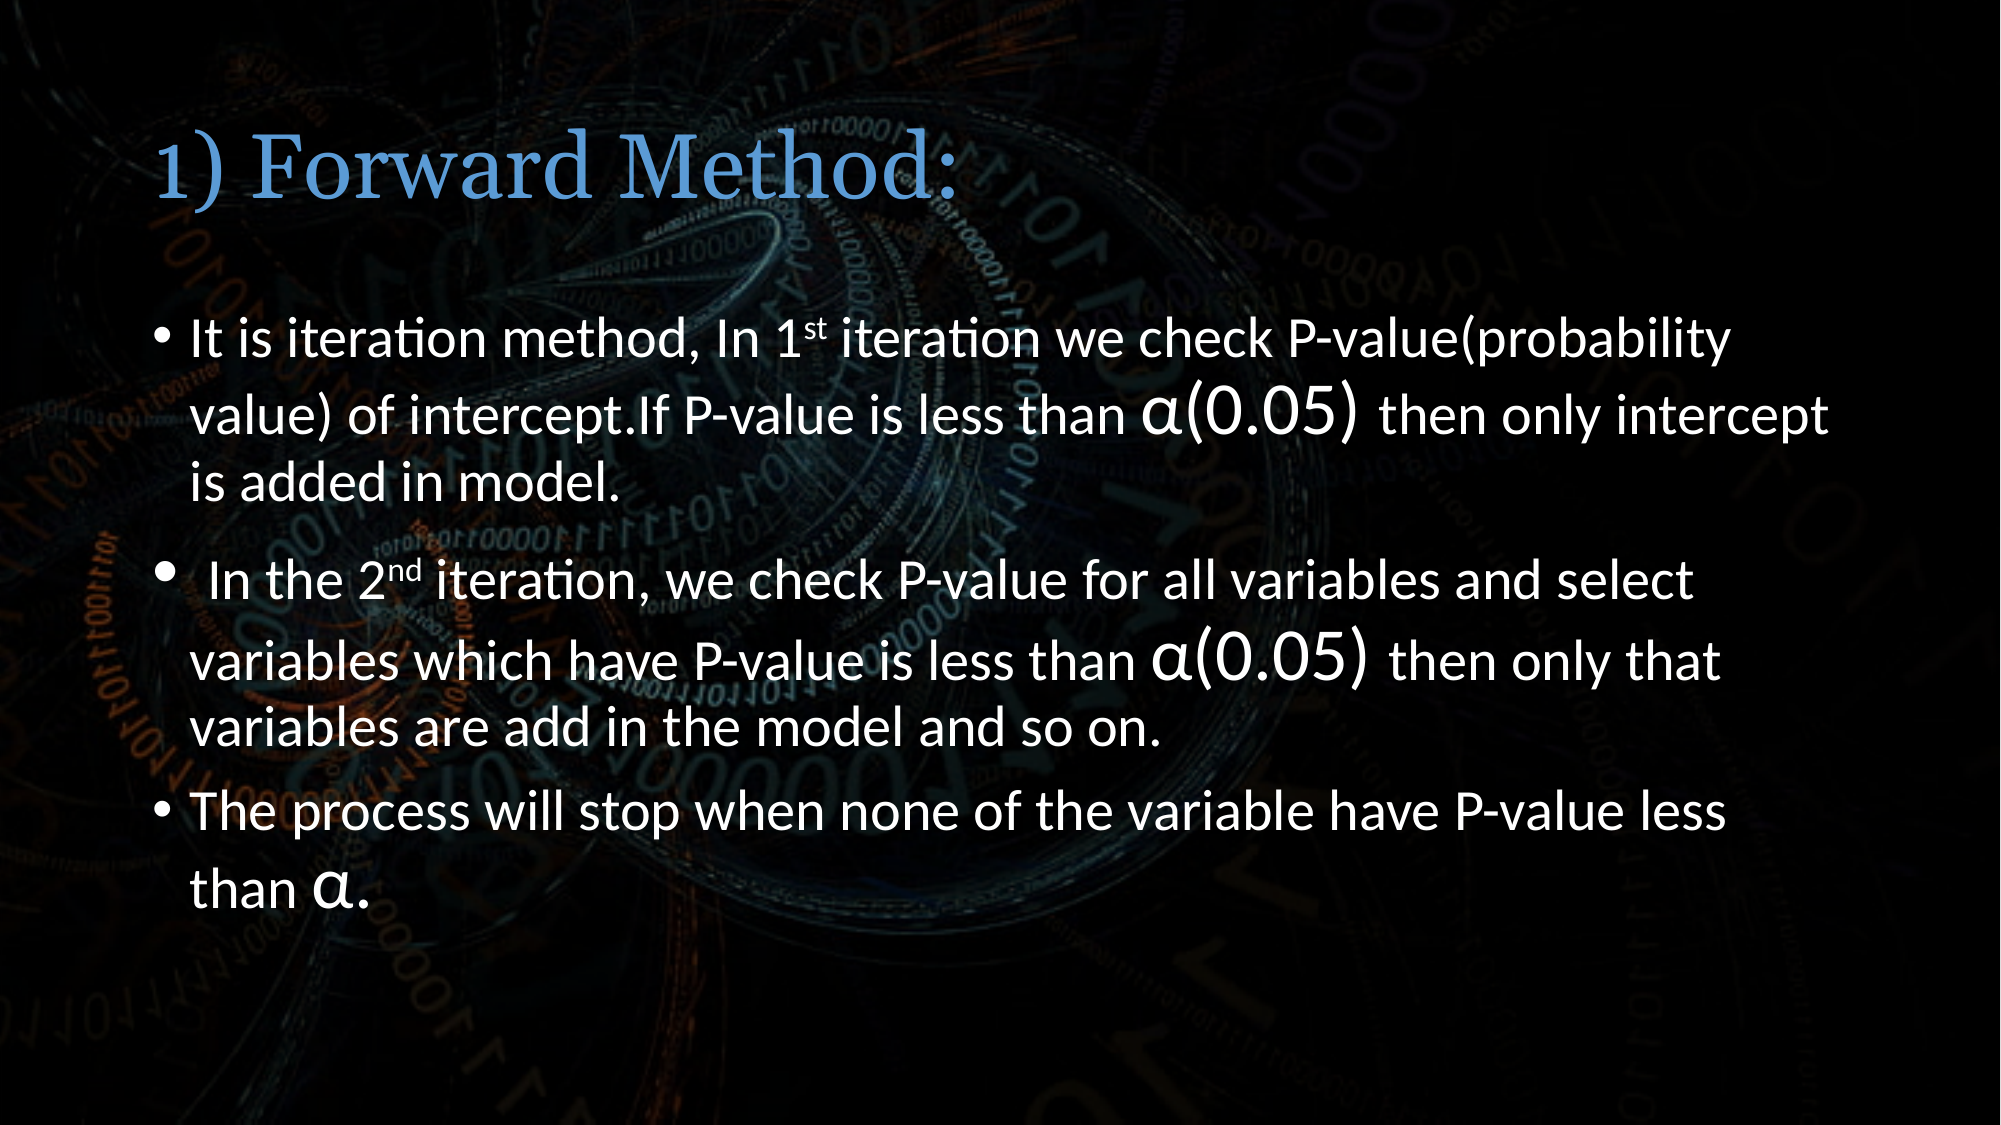

# 1) Forward Method:
It is iteration method, In 1st iteration we check P-value(probability value) of intercept.If P-value is less than α(0.05) then only intercept is added in model.
 In the 2nd iteration, we check P-value for all variables and select variables which have P-value is less than α(0.05) then only that variables are add in the model and so on.
The process will stop when none of the variable have P-value less than α.